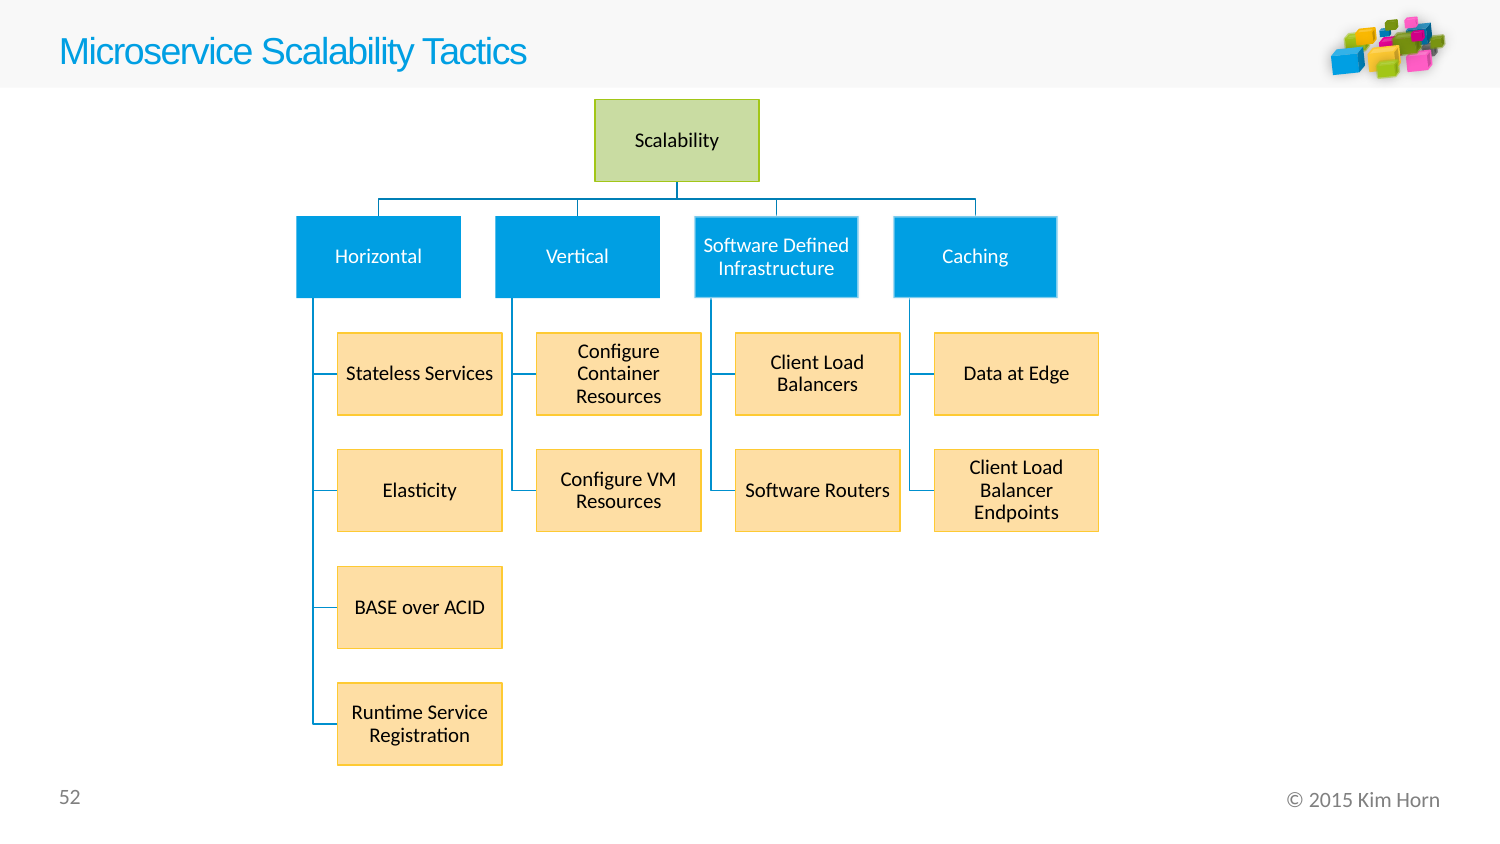

# Microservice Scalability Tactics
Scalability
Horizontal
Stateless Services
Elasticity
BASE over ACID
Runtime Service Registration
Vertical
Configure Container Resources
Configure VM Resources
Software Defined Infrastructure
Client Load Balancers
Software Routers
Caching
Data at Edge
Client Load Balancer Endpoints